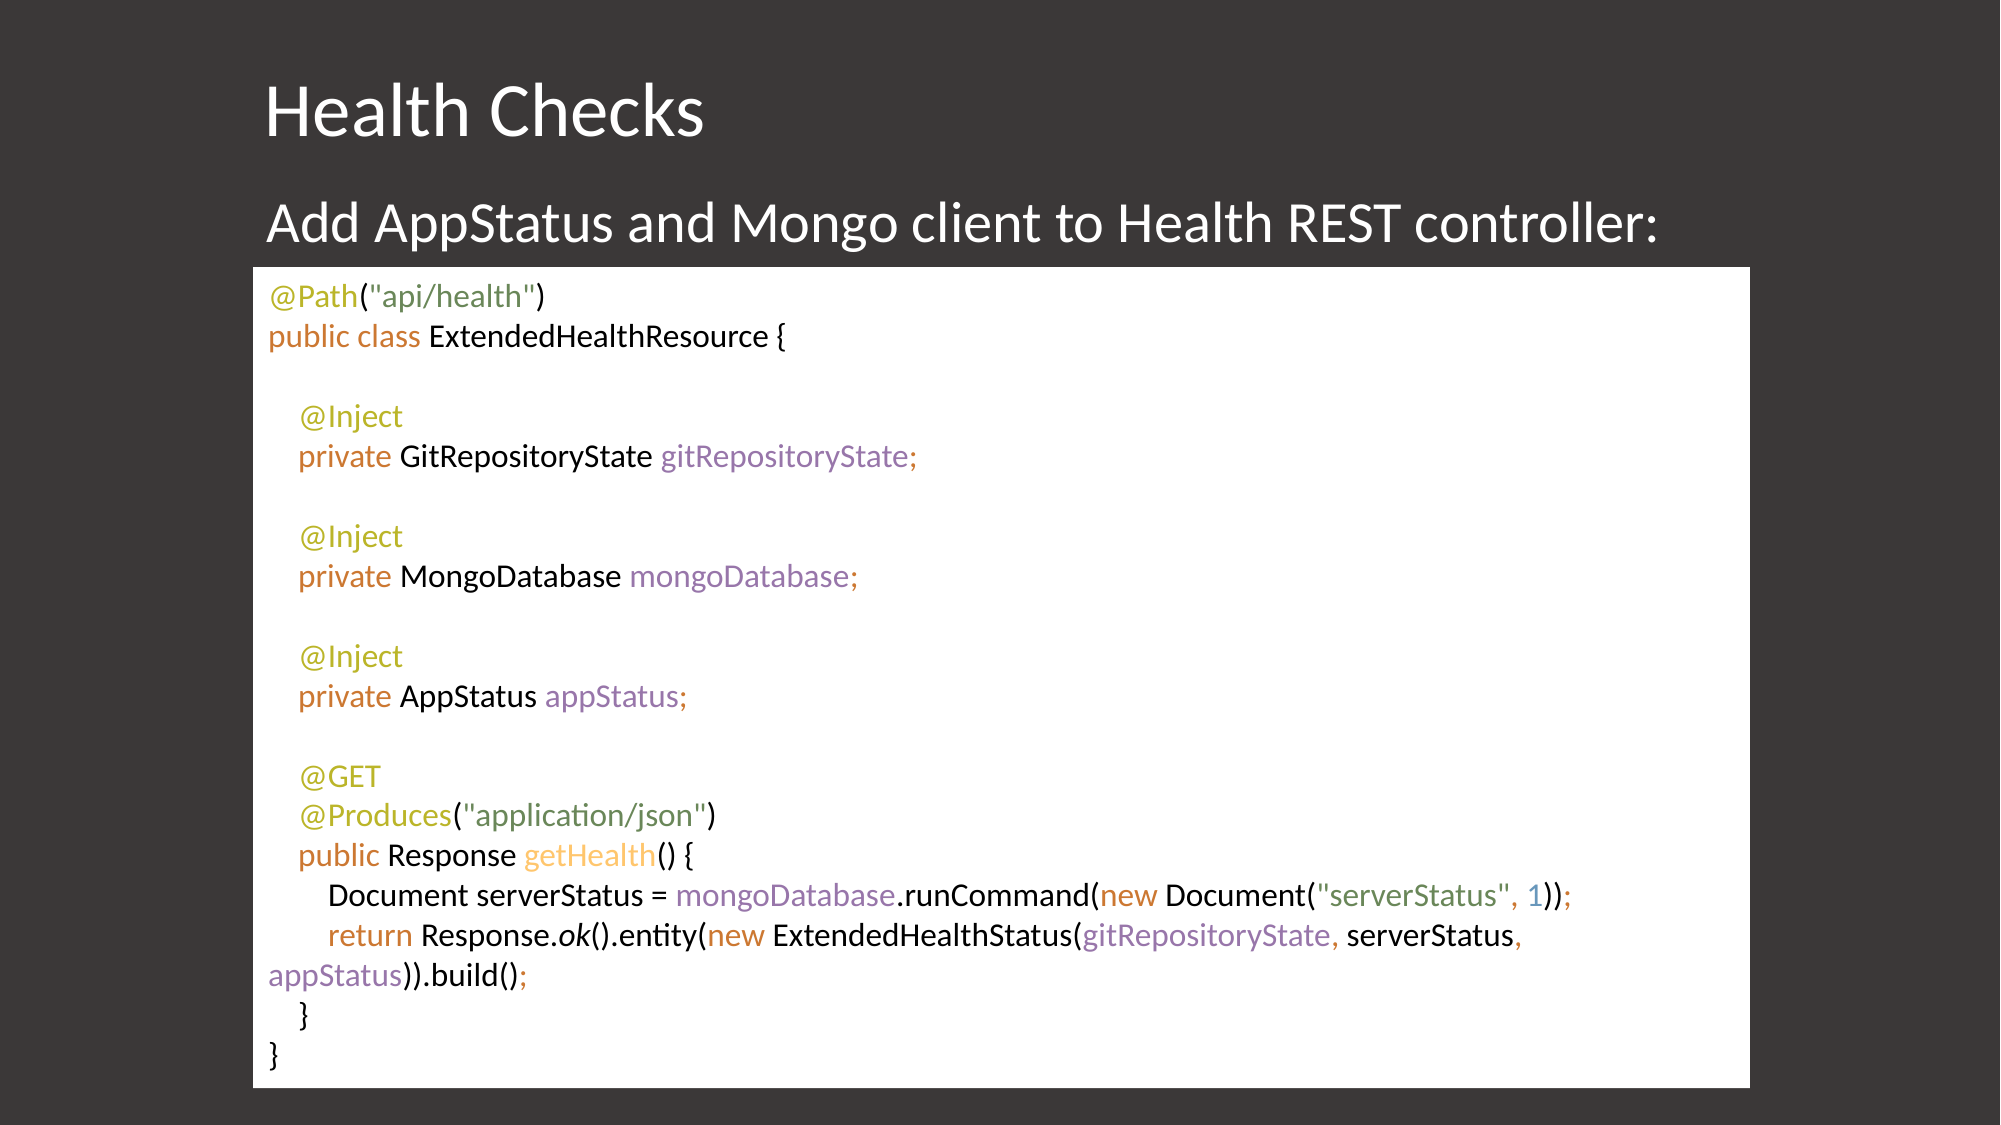

# Health Checks
Add AppStatus and Mongo client to Health REST controller:

Don’t forget about

@Path("api/health")
public class ExtendedHealthResource {
    @Inject
    private GitRepositoryState gitRepositoryState;
    @Inject
    private MongoDatabase mongoDatabase;
    @Inject
    private AppStatus appStatus;
    @GET
    @Produces("application/json")
    public Response getHealth() {
        Document serverStatus = mongoDatabase.runCommand(new Document("serverStatus", 1));
        return Response.ok().entity(new ExtendedHealthStatus(gitRepositoryState, serverStatus, appStatus)).build();
    }
}